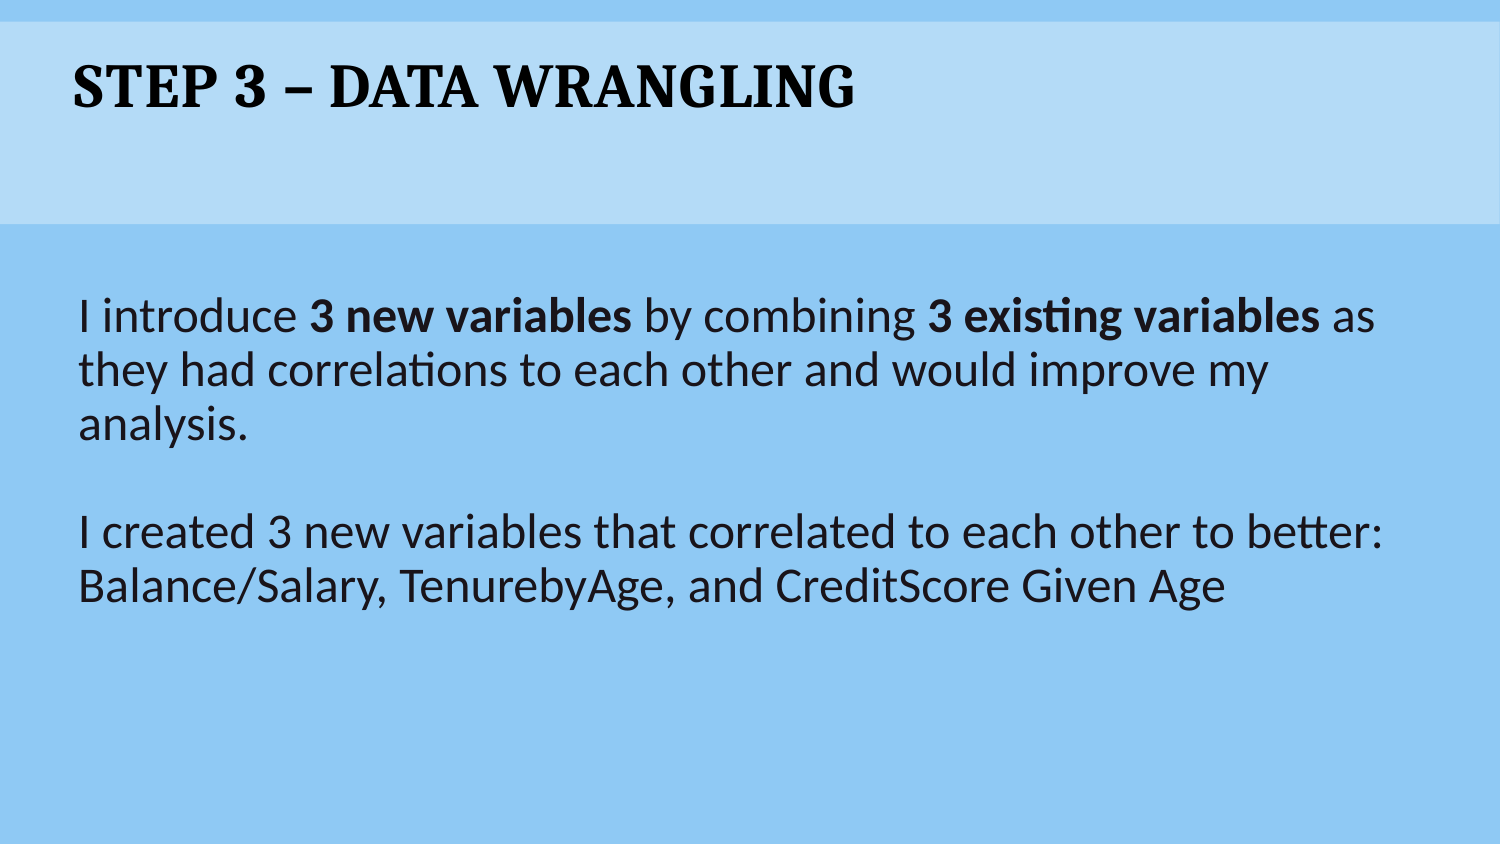

# Step 3 – Data Wrangling

I introduce 3 new variables by combining 3 existing variables as they had correlations to each other and would improve my analysis.

I created 3 new variables that correlated to each other to better: Balance/Salary, TenurebyAge, and CreditScore Given Age